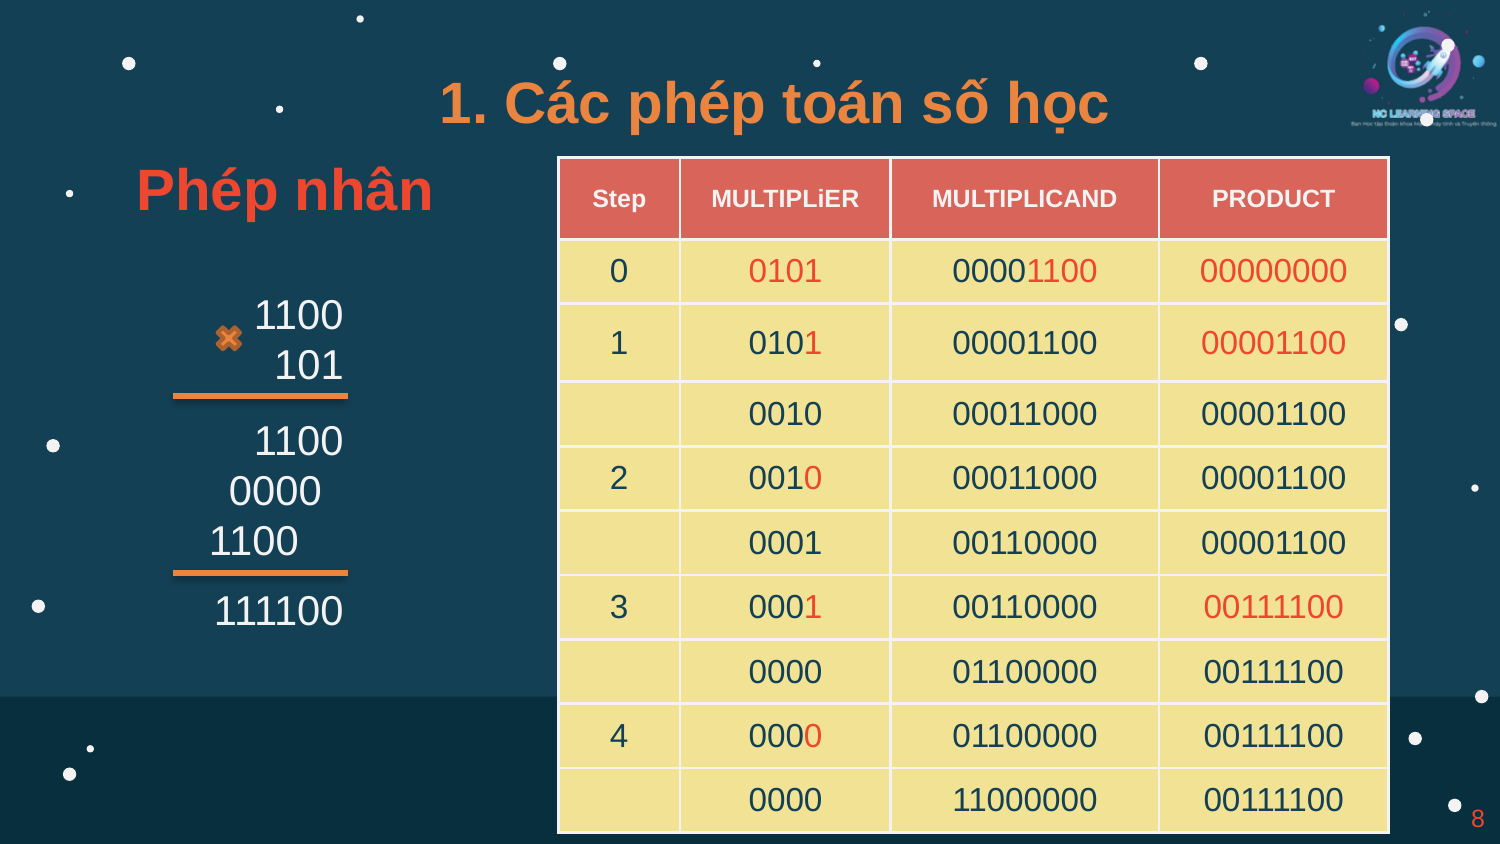

1. Các phép toán số học
Phép nhân
| Step | MULTIPLiER | MULTIPLICAND | PRODUCT |
| --- | --- | --- | --- |
| 0 | 0101 | 00001100 | 00000000 |
| 1 | 0101 | 00001100 | 00001100 |
|  | 0010 | 00011000 | 00001100 |
| 2 | 0010 | 00011000 | 00001100 |
|  | 0001 | 00110000 | 00001100 |
| 3 | 0001 | 00110000 | 00111100 |
|  | 0000 | 01100000 | 00111100 |
| 4 | 0000 | 01100000 | 00111100 |
|  | 0000 | 11000000 | 00111100 |
1100
101

1100
0000
1100
111100
8